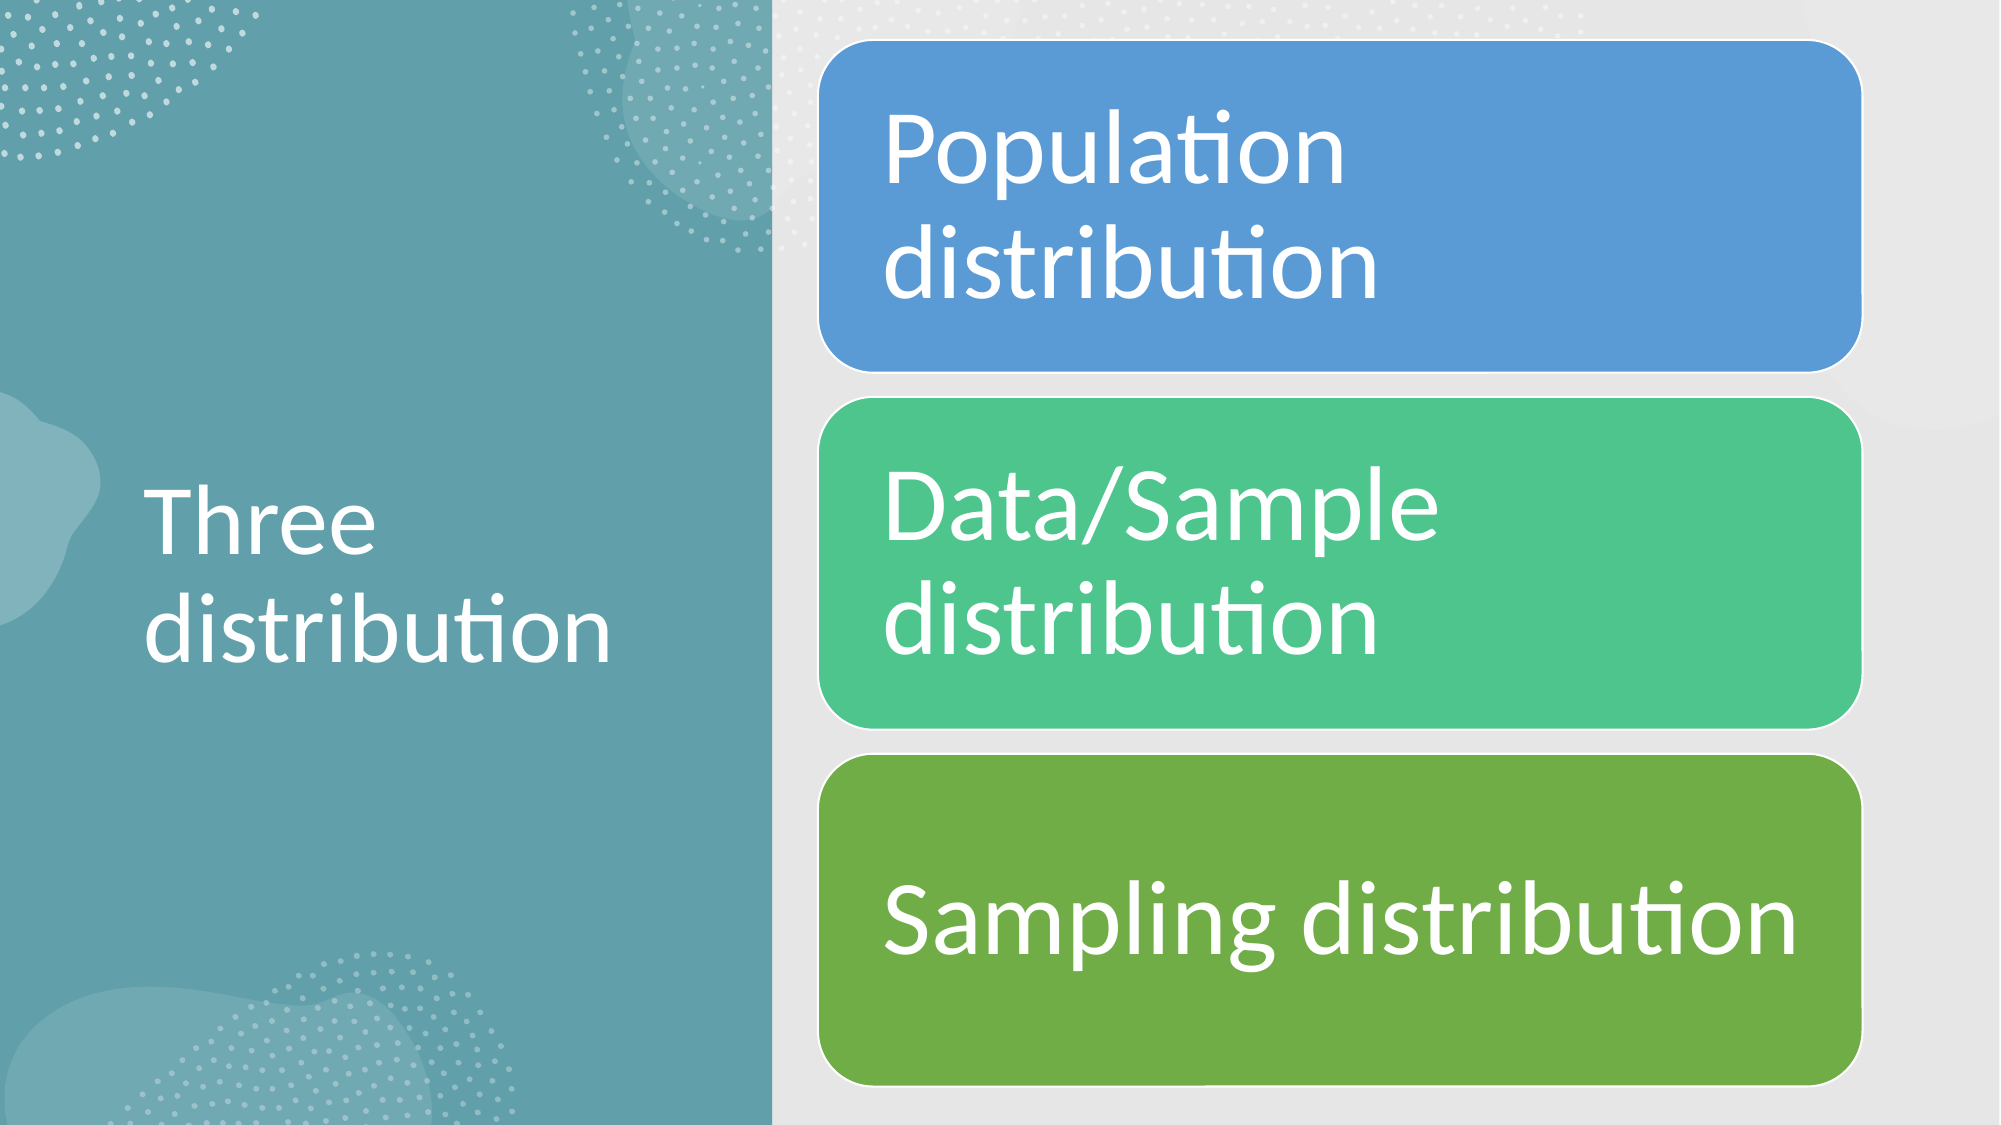

Population distribution
Data/Sample distribution
Sampling distribution
# Three distribution